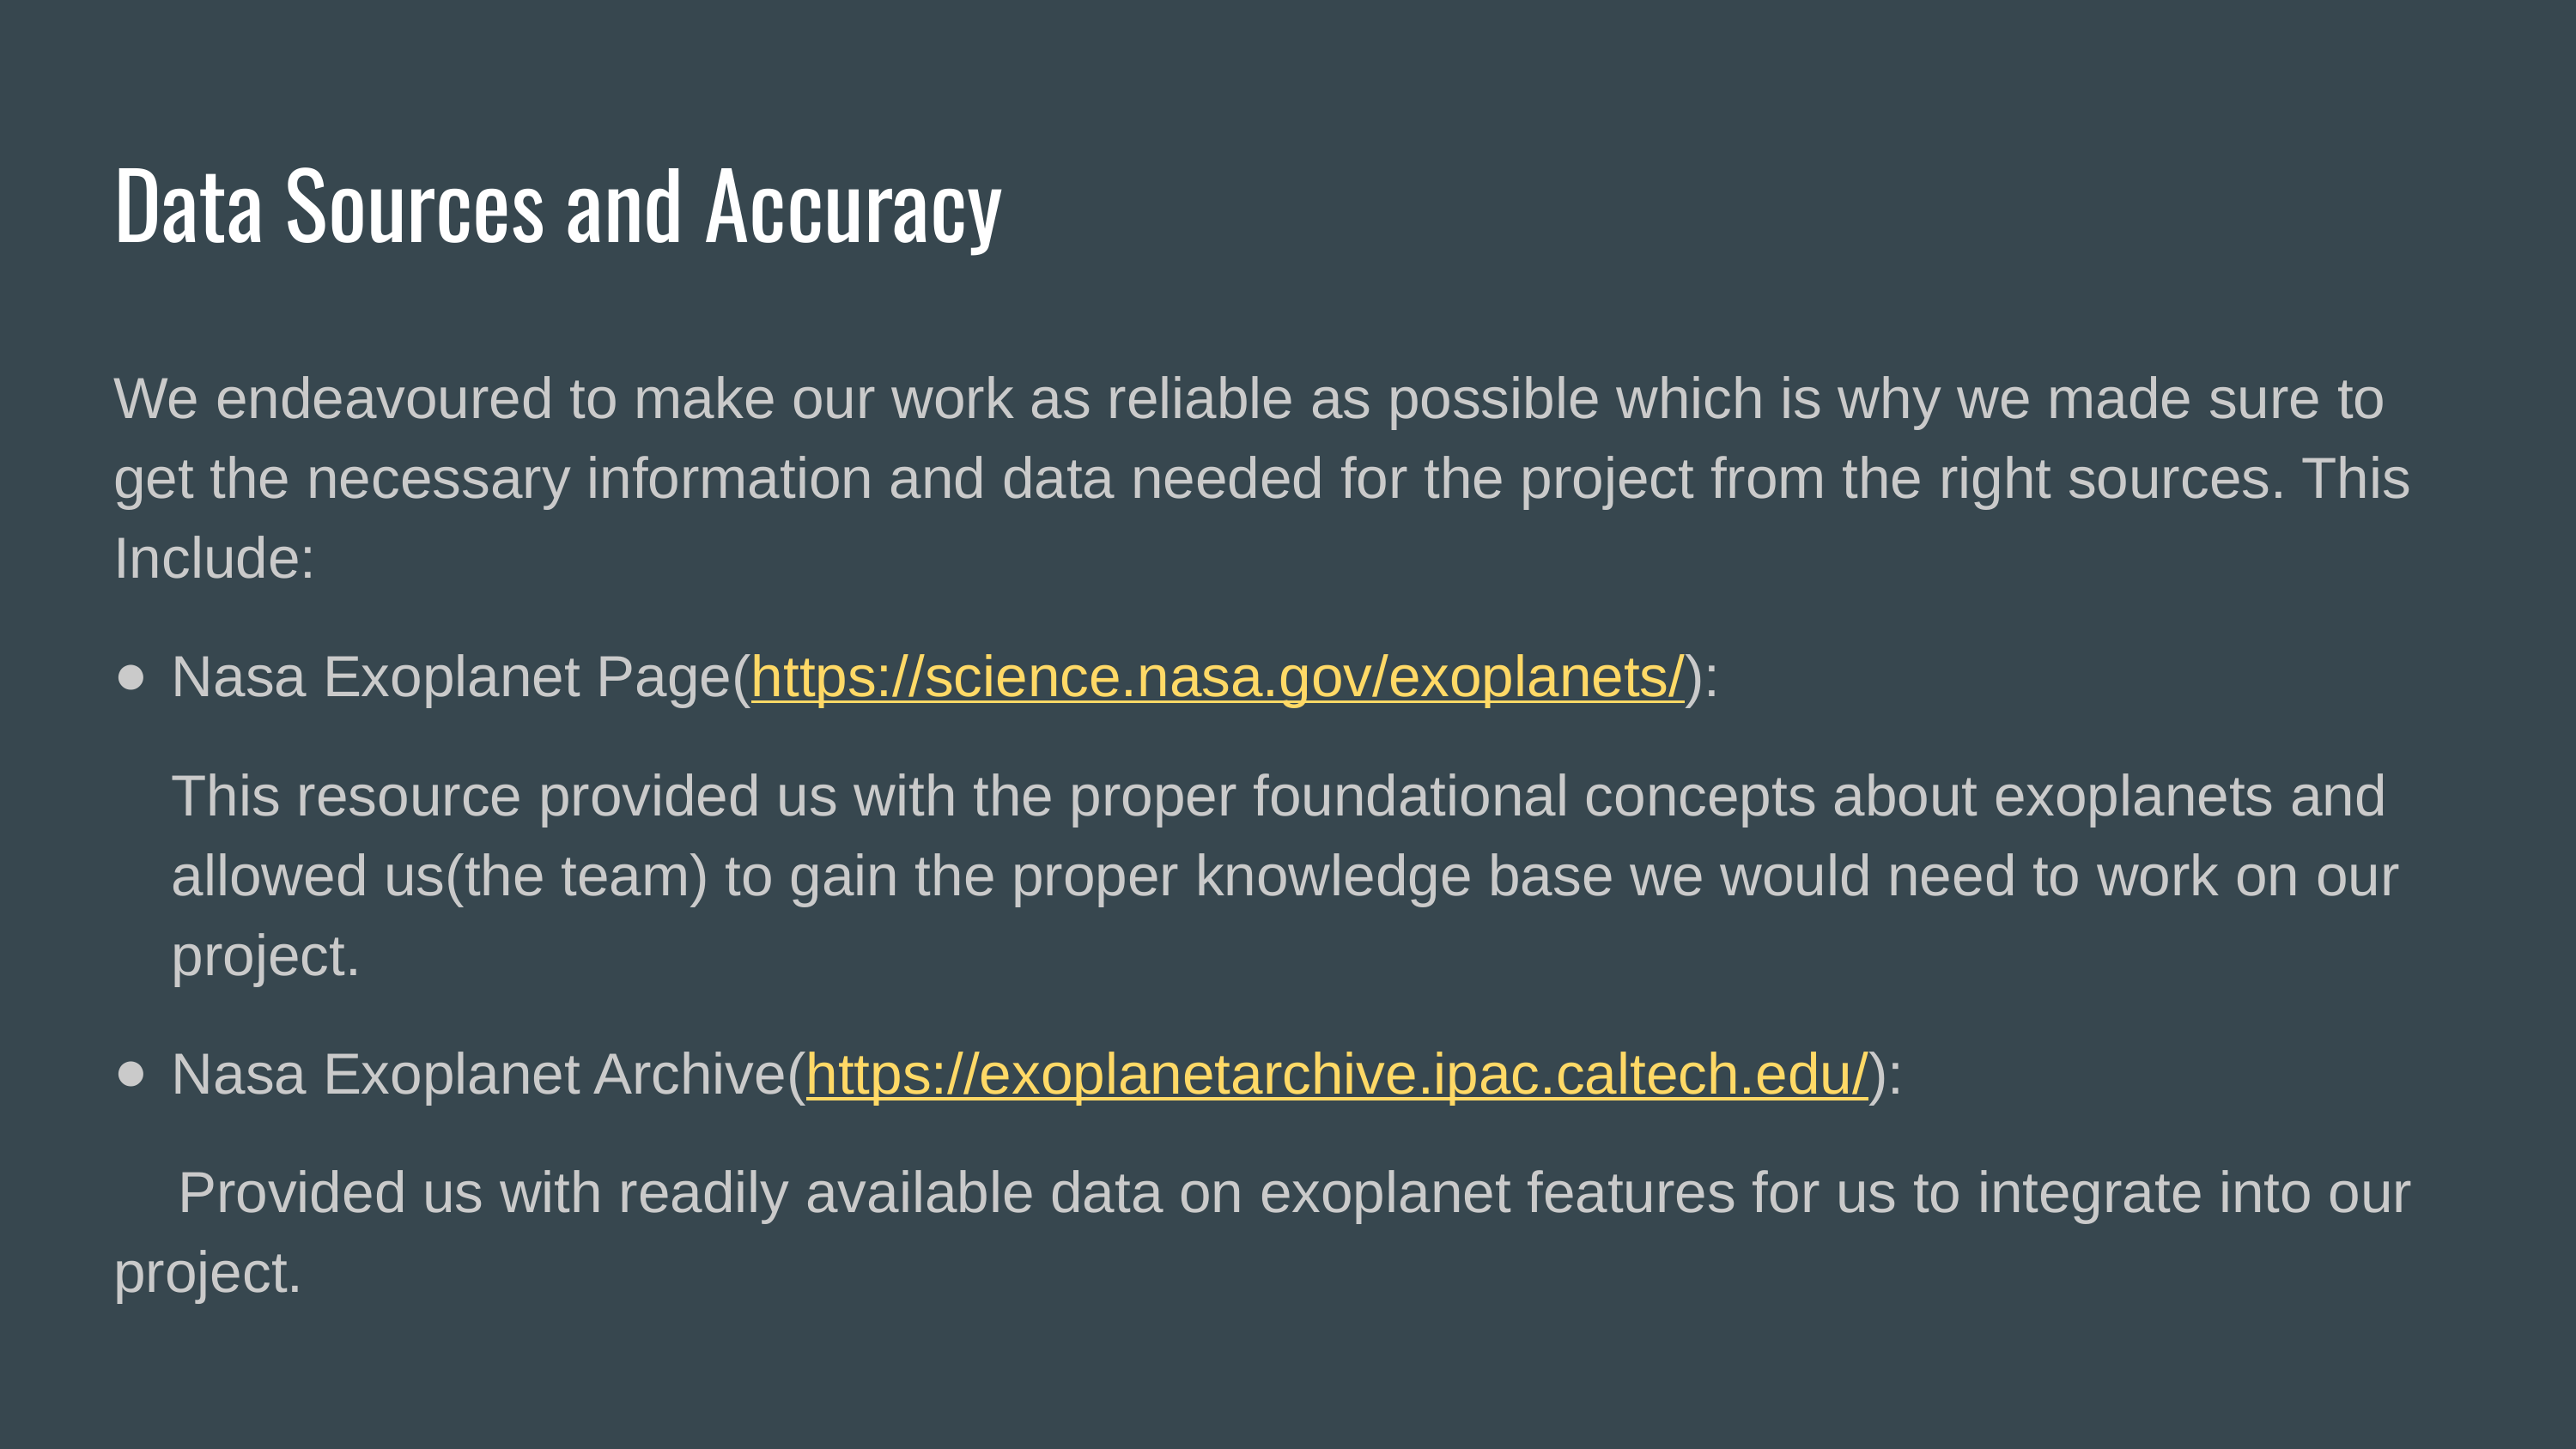

# Data Sources and Accuracy
We endeavoured to make our work as reliable as possible which is why we made sure to get the necessary information and data needed for the project from the right sources. This Include:
Nasa Exoplanet Page(https://science.nasa.gov/exoplanets/):
This resource provided us with the proper foundational concepts about exoplanets and allowed us(the team) to gain the proper knowledge base we would need to work on our project.
Nasa Exoplanet Archive(https://exoplanetarchive.ipac.caltech.edu/):
    Provided us with readily available data on exoplanet features for us to integrate into our project.